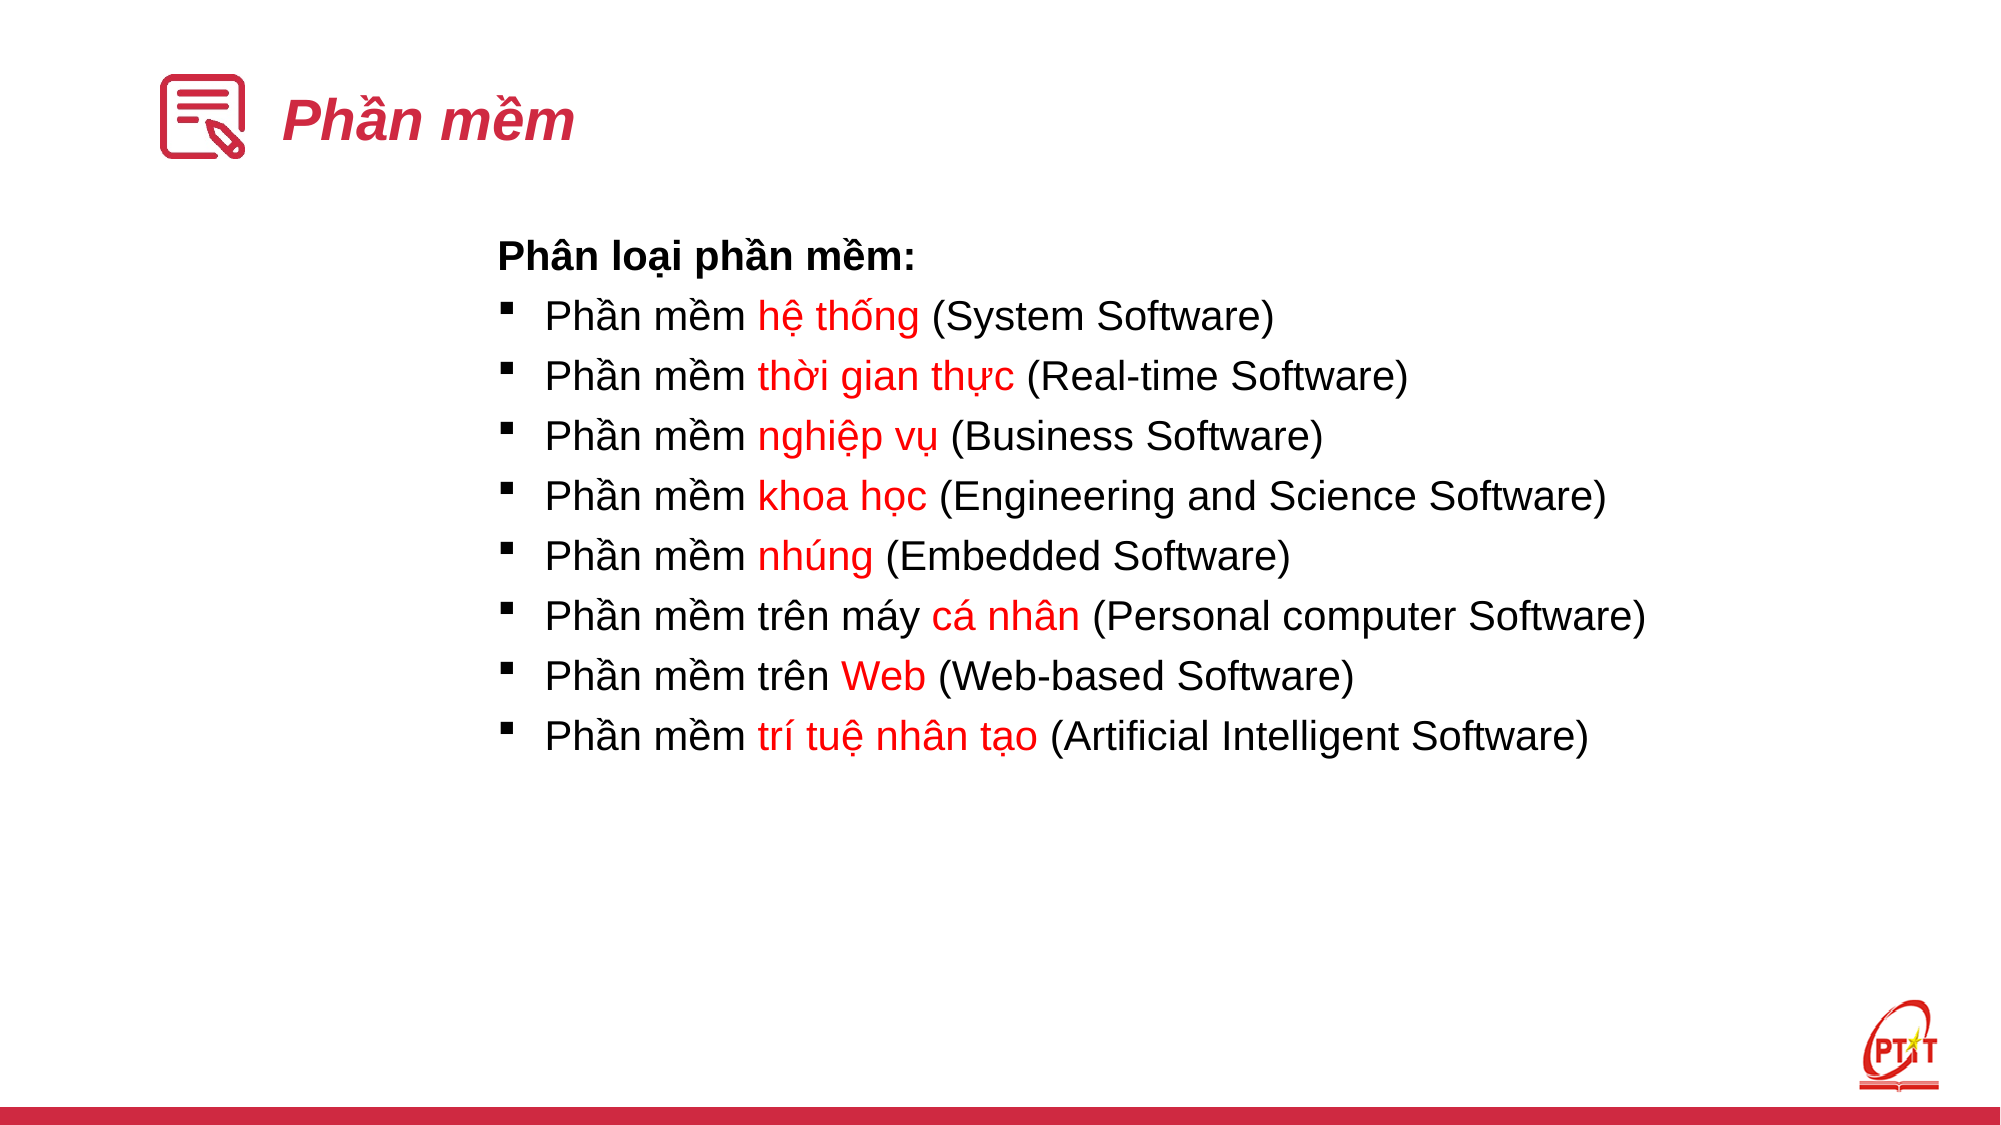

# Phần mềm
Phân loại phần mềm:
Phần mềm hệ thống (System Software)
Phần mềm thời gian thực (Real-time Software)
Phần mềm nghiệp vụ (Business Software)
Phần mềm khoa học (Engineering and Science Software)
Phần mềm nhúng (Embedded Software)
Phần mềm trên máy cá nhân (Personal computer Software)
Phần mềm trên Web (Web-based Software)
Phần mềm trí tuệ nhân tạo (Artificial Intelligent Software)